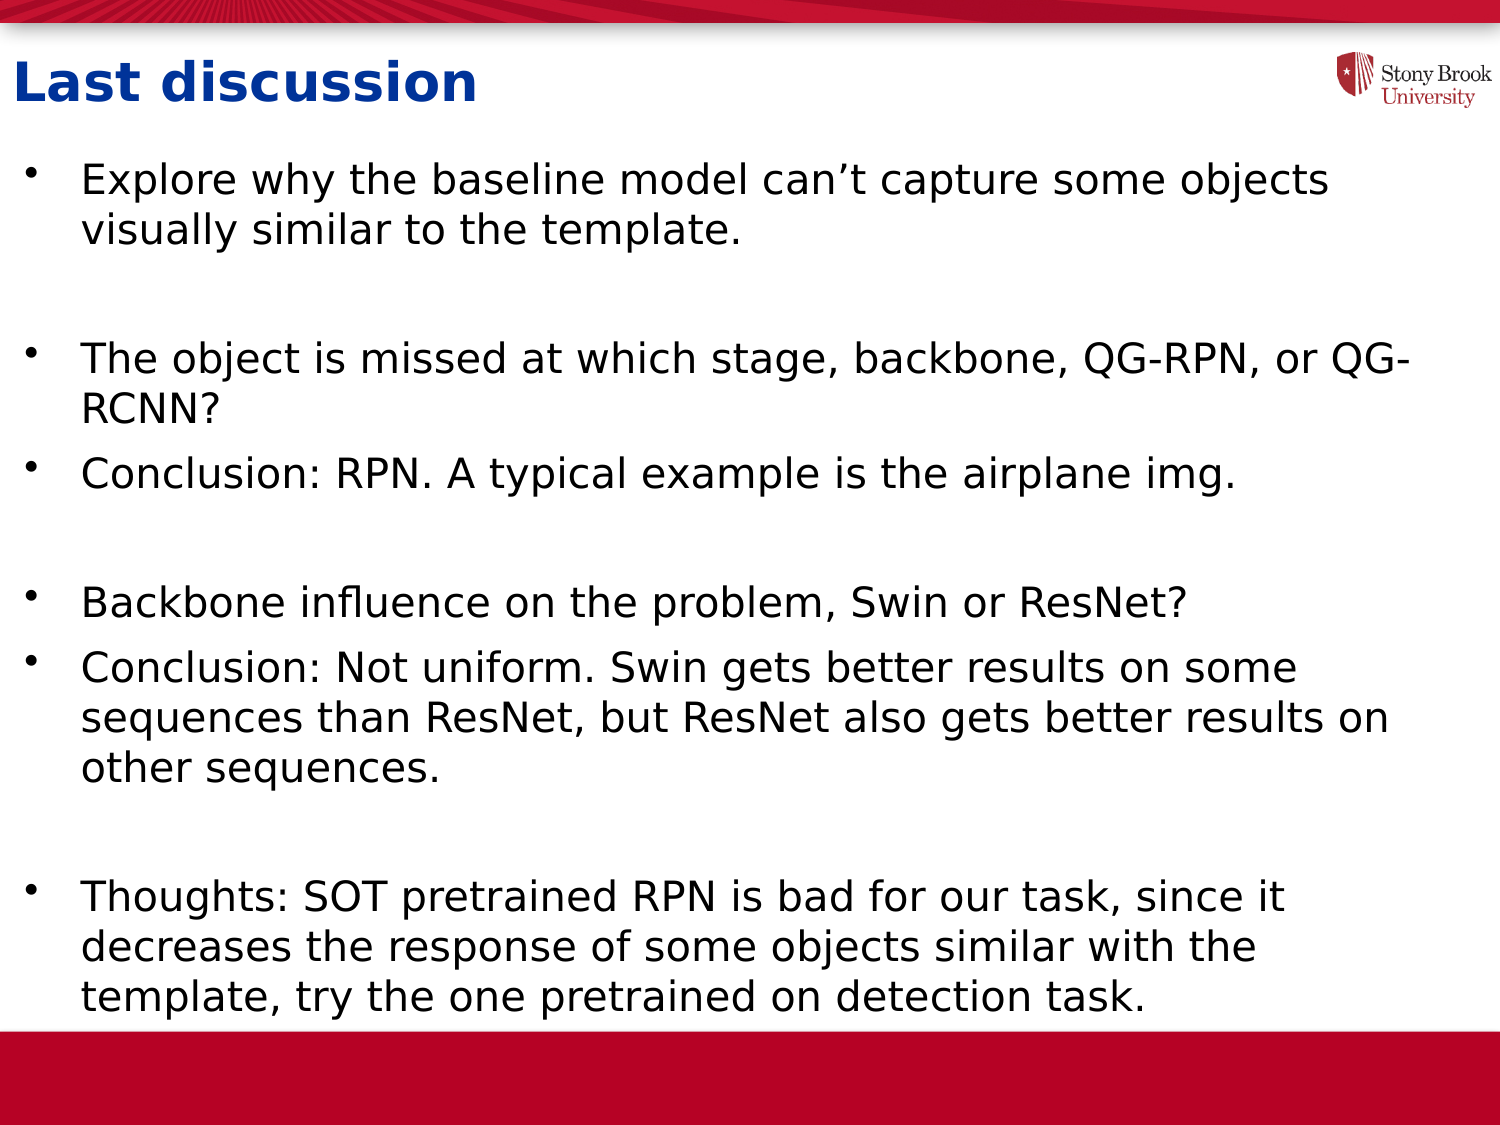

# Last discussion
Explore why the baseline model can’t capture some objects visually similar to the template.

The object is missed at which stage, backbone, QG-RPN, or QG-RCNN?
Conclusion: RPN. A typical example is the airplane img.

Backbone influence on the problem, Swin or ResNet?
Conclusion: Not uniform. Swin gets better results on some sequences than ResNet, but ResNet also gets better results on other sequences.

Thoughts: SOT pretrained RPN is bad for our task, since it decreases the response of some objects similar with the template, try the one pretrained on detection task.